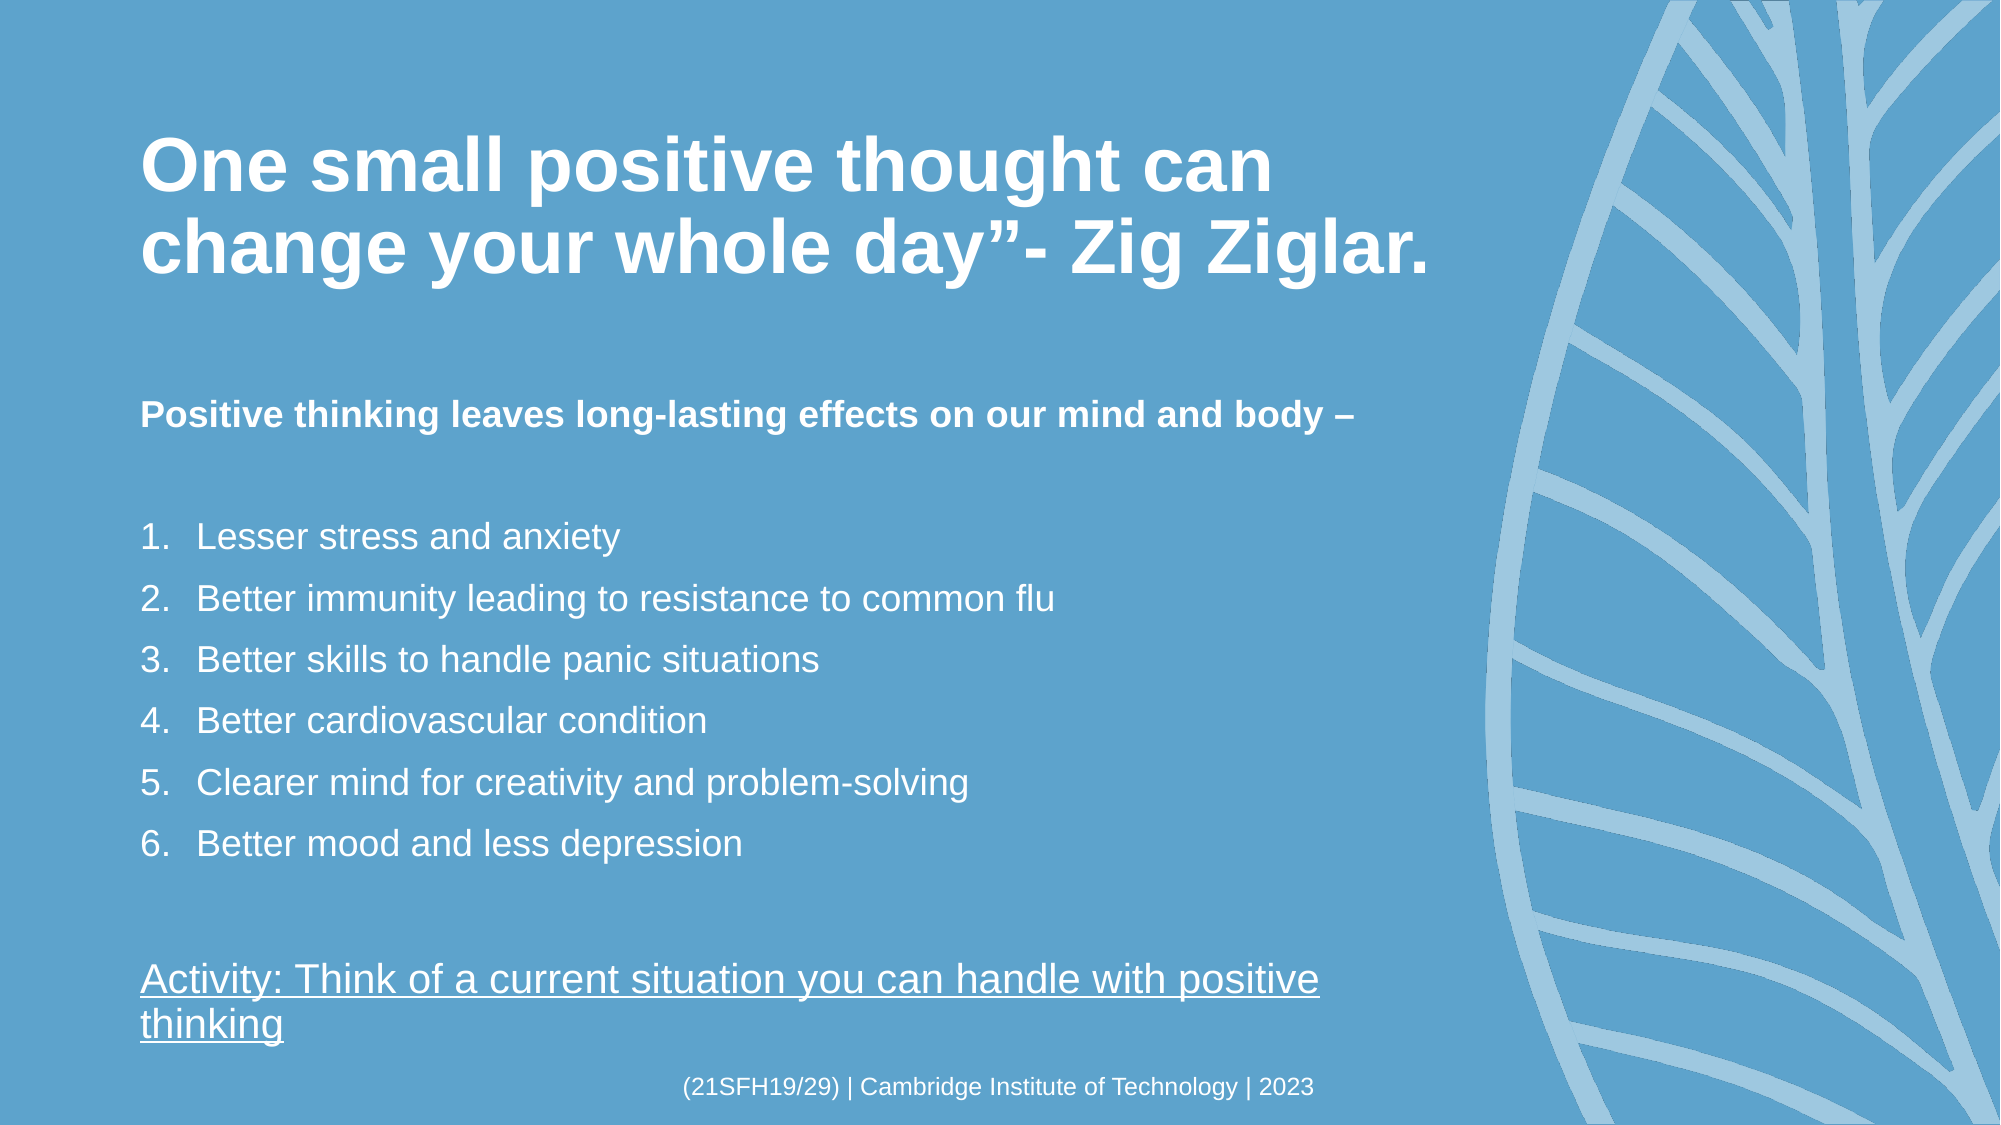

# One small positive thought can change your whole day”- Zig Ziglar.
Positive thinking leaves long-lasting effects on our mind and body –

Lesser stress and anxiety
Better immunity leading to resistance to common flu
Better skills to handle panic situations
Better cardiovascular condition
Clearer mind for creativity and problem-solving
Better mood and less depression
Activity: Think of a current situation you can handle with positive thinking